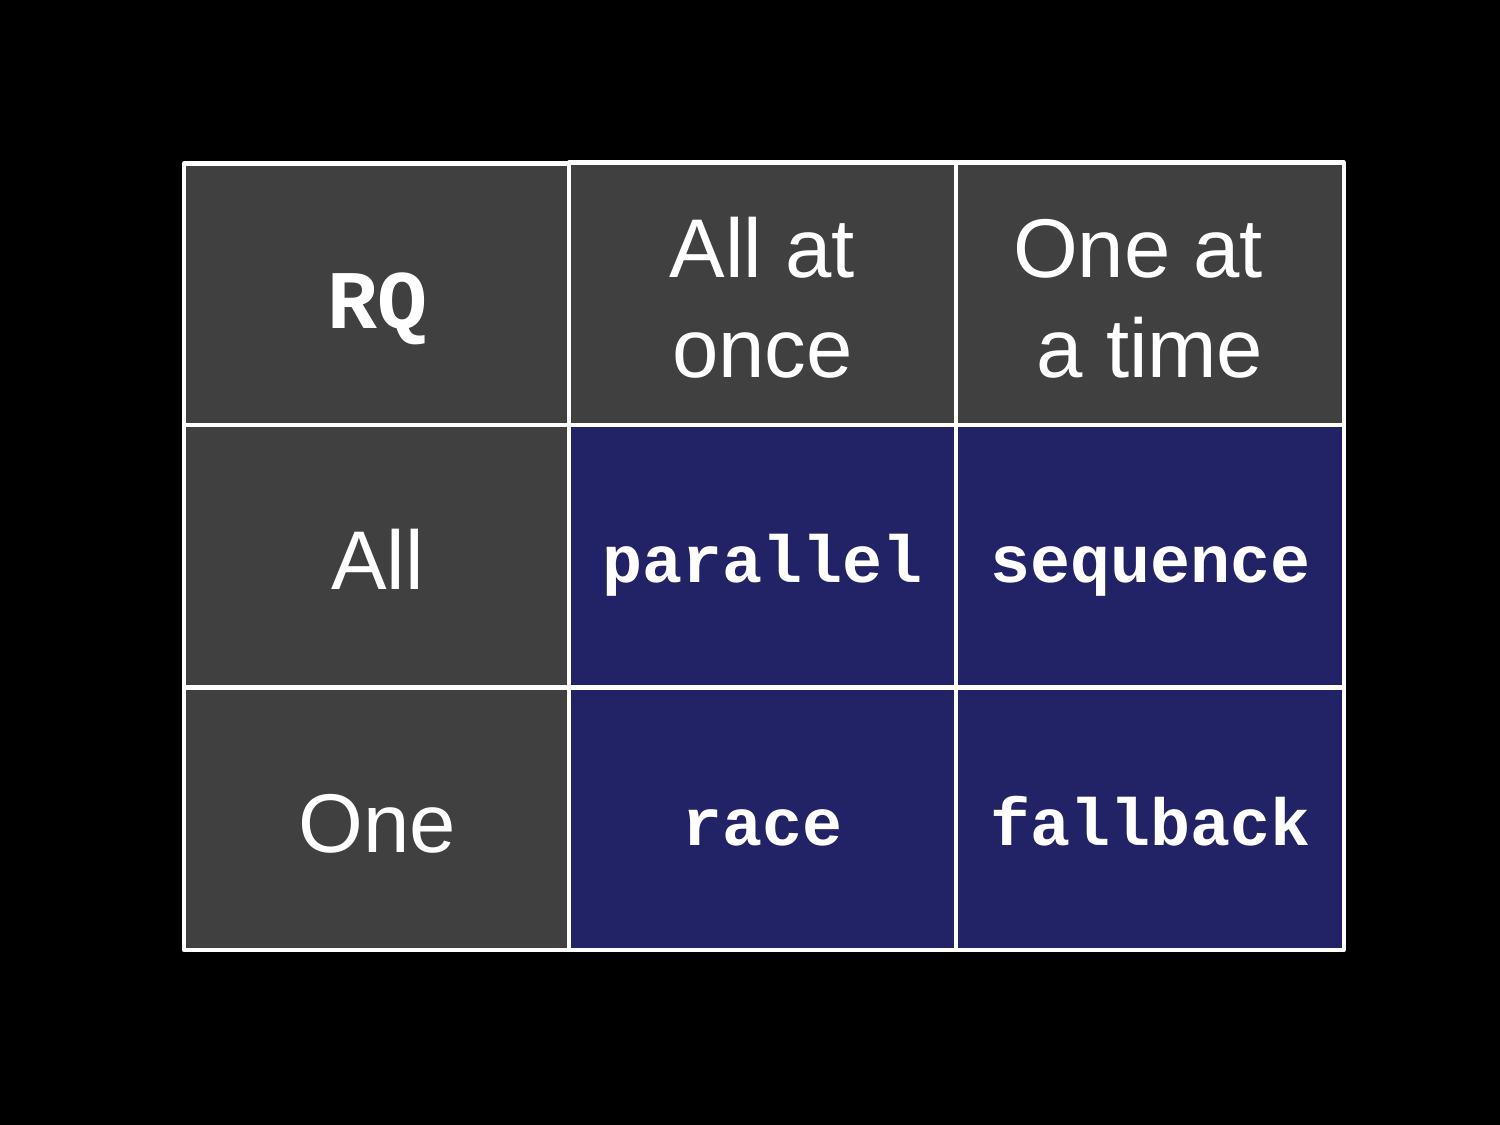

All at once
One at
a time
RQ
All
parallel
sequence
One
race
fallback